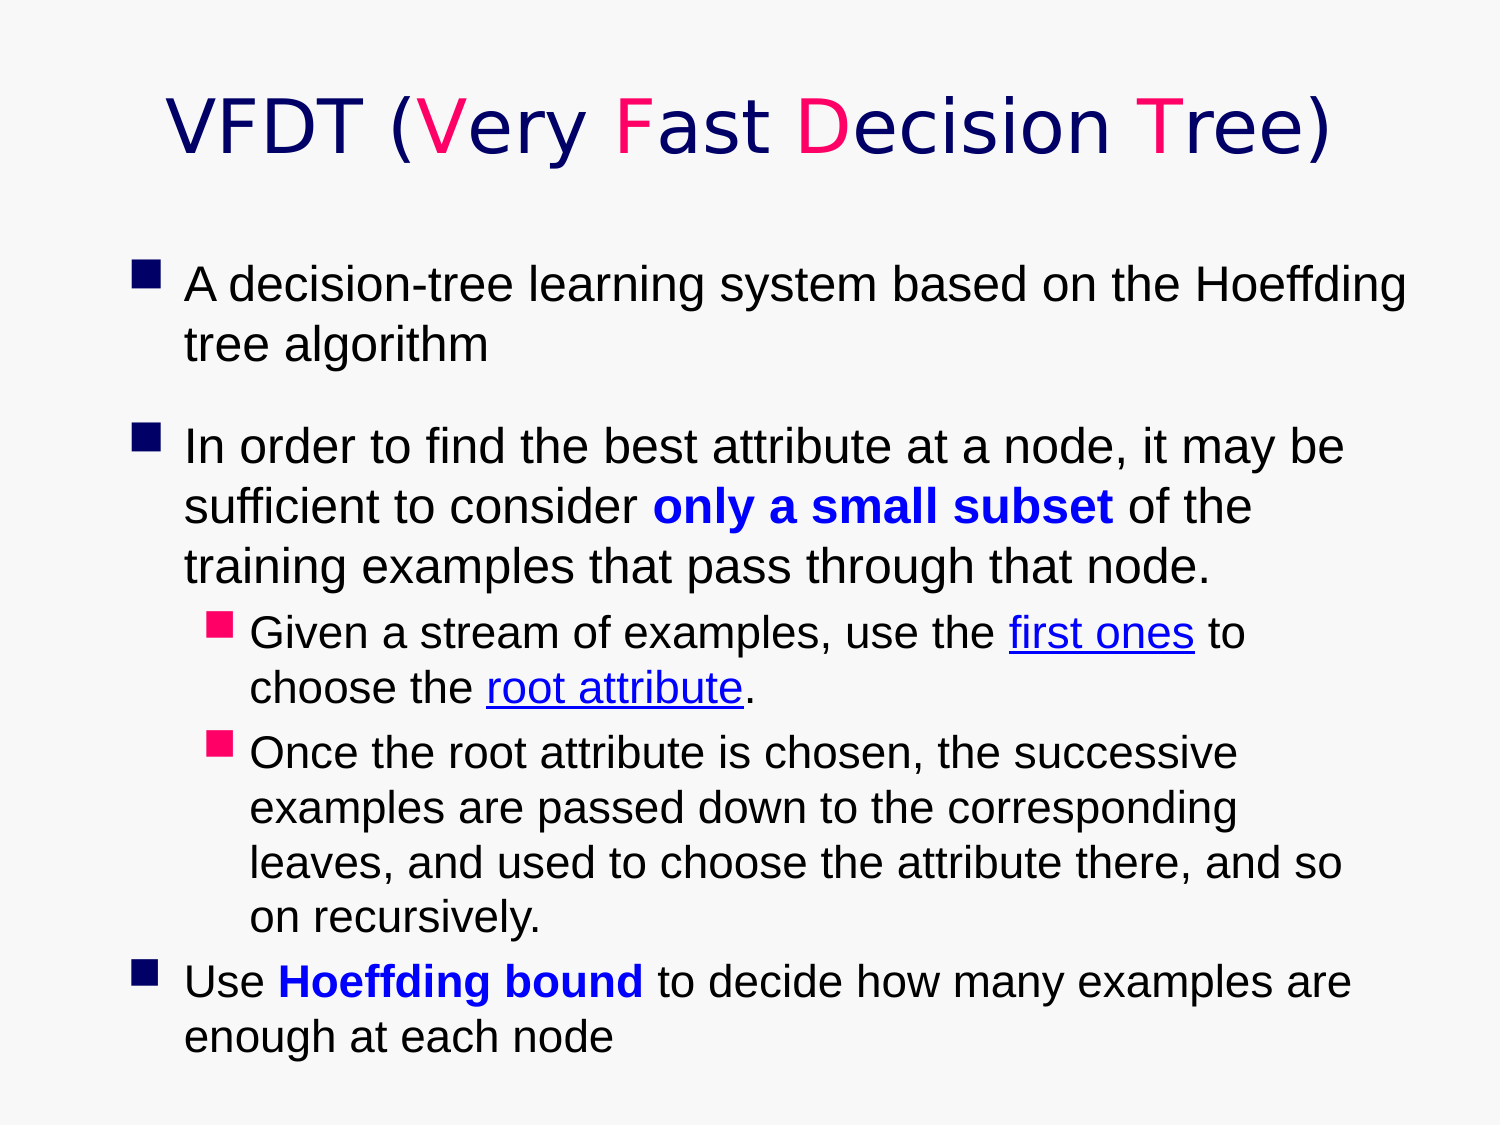

# VFDT (Very Fast Decision Tree)
A decision-tree learning system based on the Hoeffding tree algorithm
In order to find the best attribute at a node, it may be sufficient to consider only a small subset of the training examples that pass through that node.
Given a stream of examples, use the first ones to choose the root attribute.
Once the root attribute is chosen, the successive examples are passed down to the corresponding leaves, and used to choose the attribute there, and so on recursively.
Use Hoeffding bound to decide how many examples are enough at each node